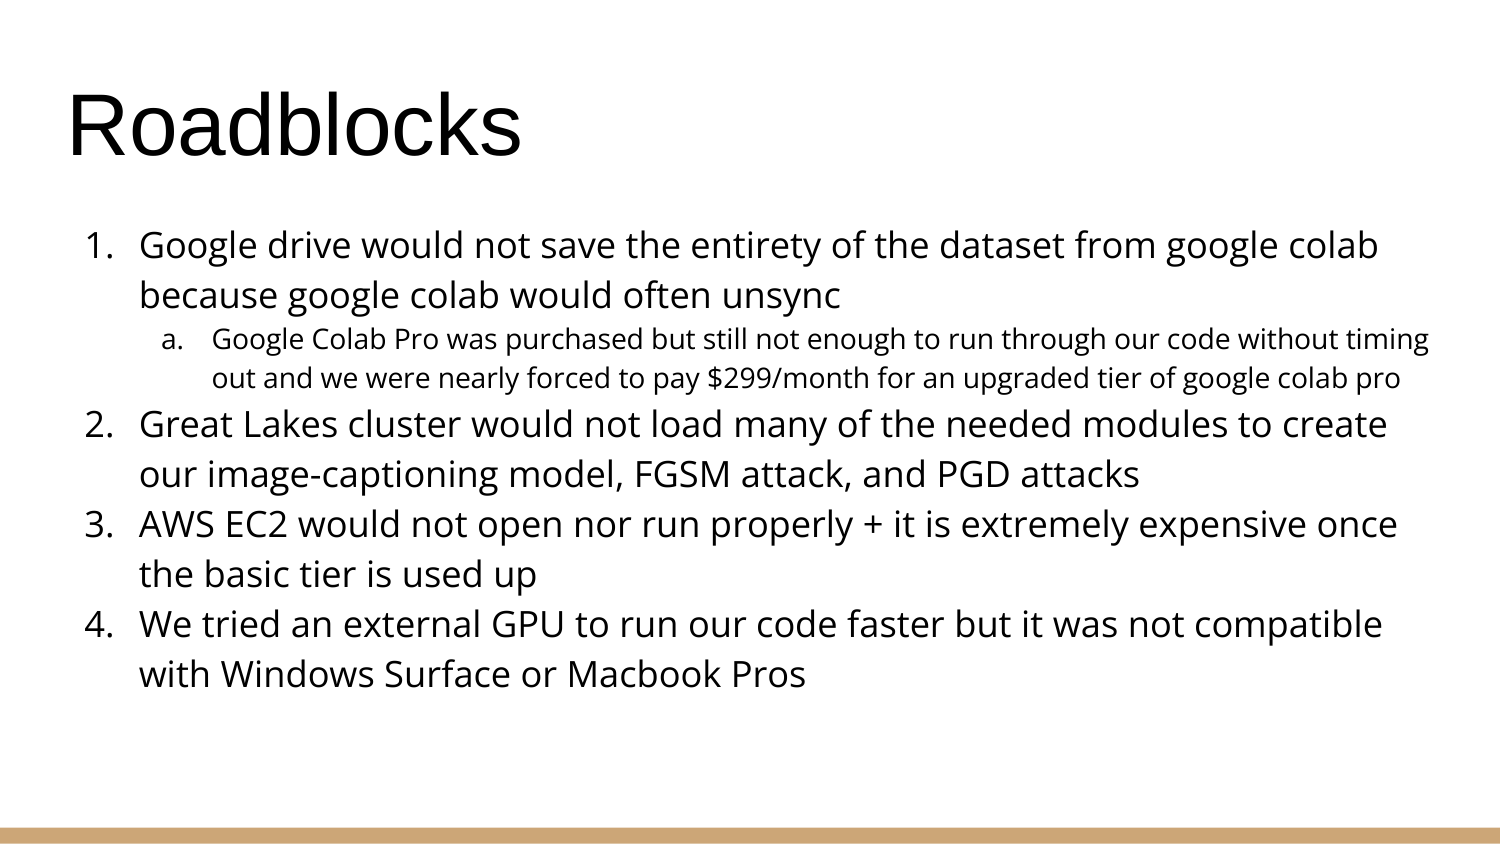

# Roadblocks
Google drive would not save the entirety of the dataset from google colab because google colab would often unsync
Google Colab Pro was purchased but still not enough to run through our code without timing out and we were nearly forced to pay $299/month for an upgraded tier of google colab pro
Great Lakes cluster would not load many of the needed modules to create our image-captioning model, FGSM attack, and PGD attacks
AWS EC2 would not open nor run properly + it is extremely expensive once the basic tier is used up
We tried an external GPU to run our code faster but it was not compatible with Windows Surface or Macbook Pros